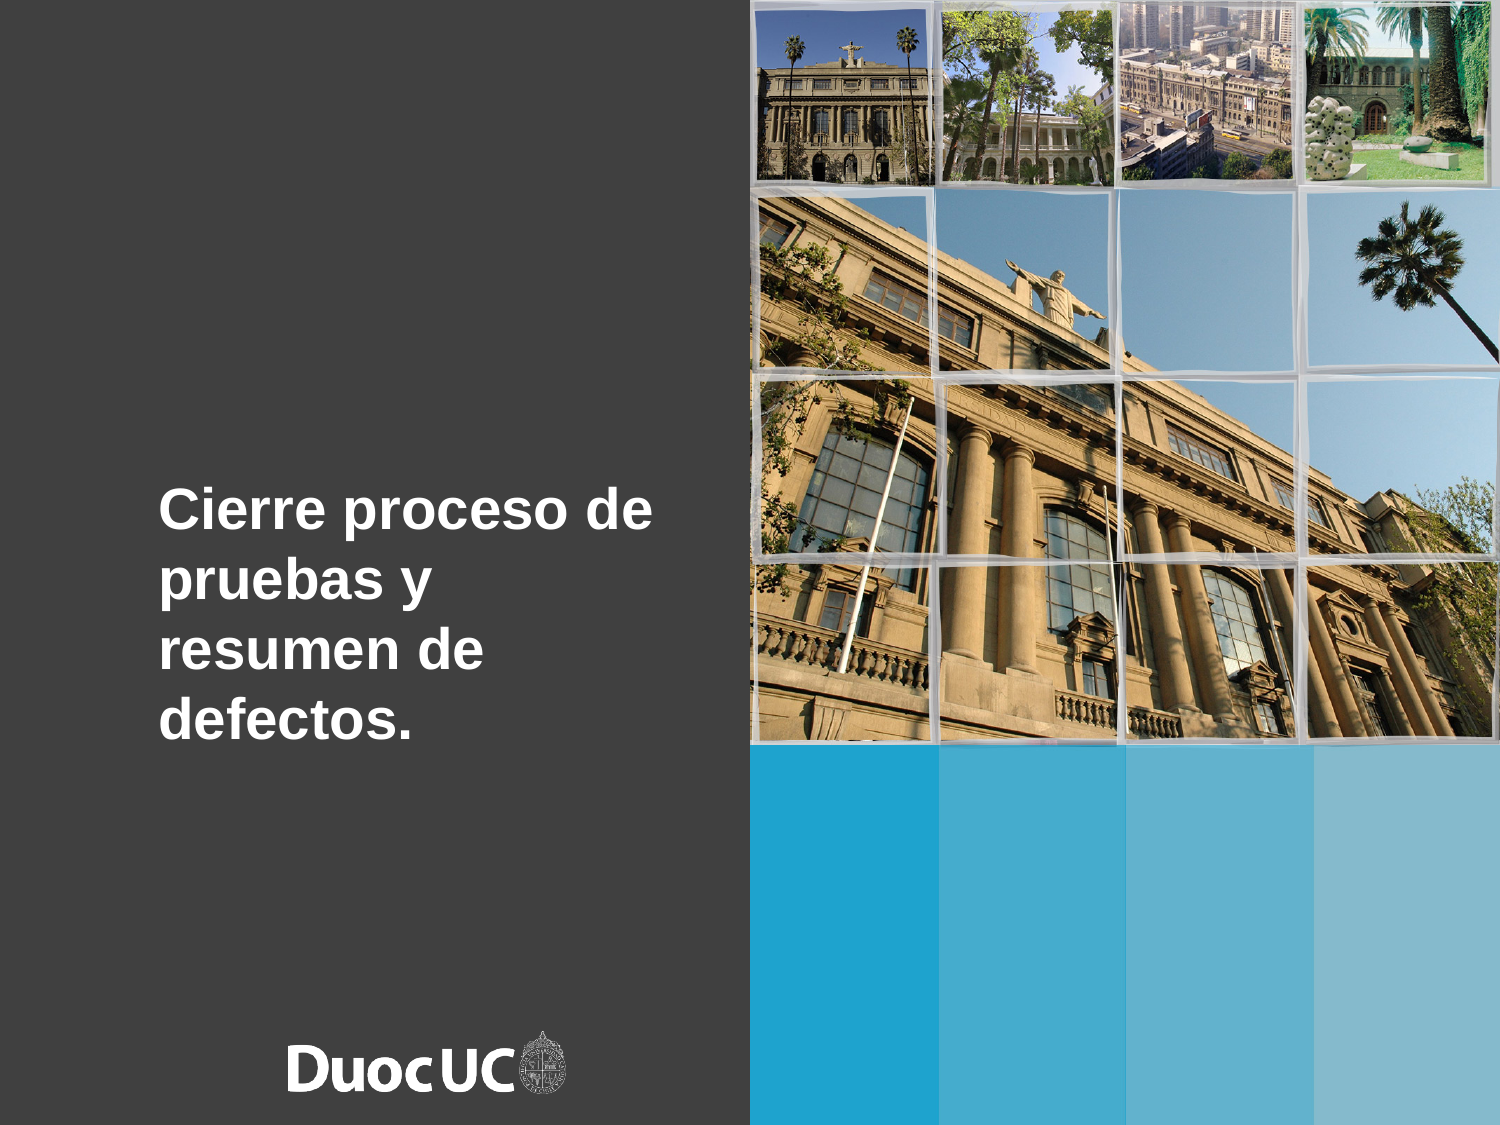

Cierre proceso de pruebas y resumen de defectos.